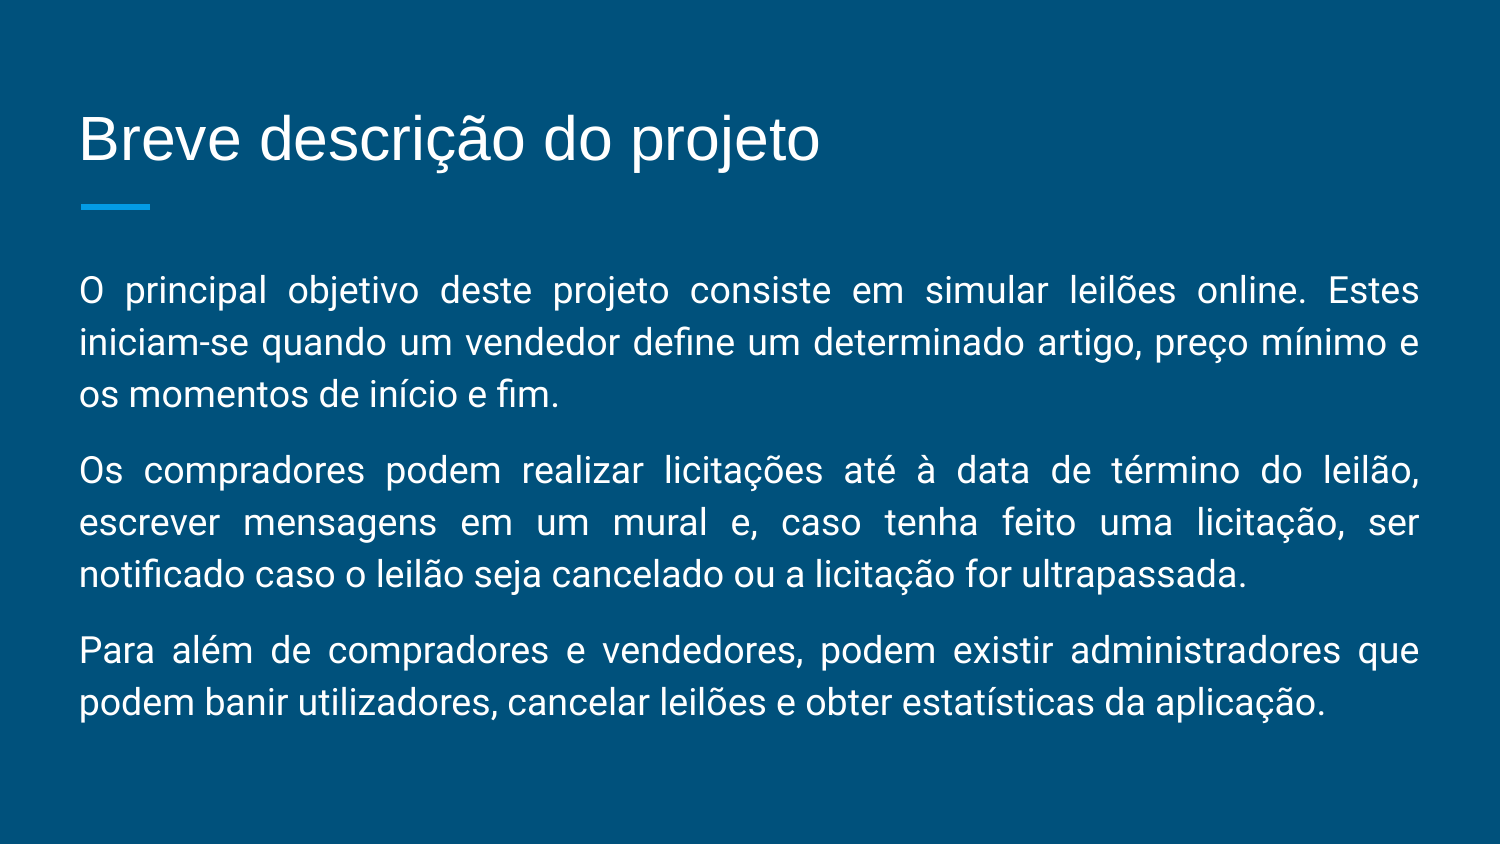

# Breve descrição do projeto
O principal objetivo deste projeto consiste em simular leilões online. Estes iniciam-se quando um vendedor define um determinado artigo, preço mínimo e os momentos de início e fim.
Os compradores podem realizar licitações até à data de término do leilão, escrever mensagens em um mural e, caso tenha feito uma licitação, ser notificado caso o leilão seja cancelado ou a licitação for ultrapassada.
Para além de compradores e vendedores, podem existir administradores que podem banir utilizadores, cancelar leilões e obter estatísticas da aplicação.